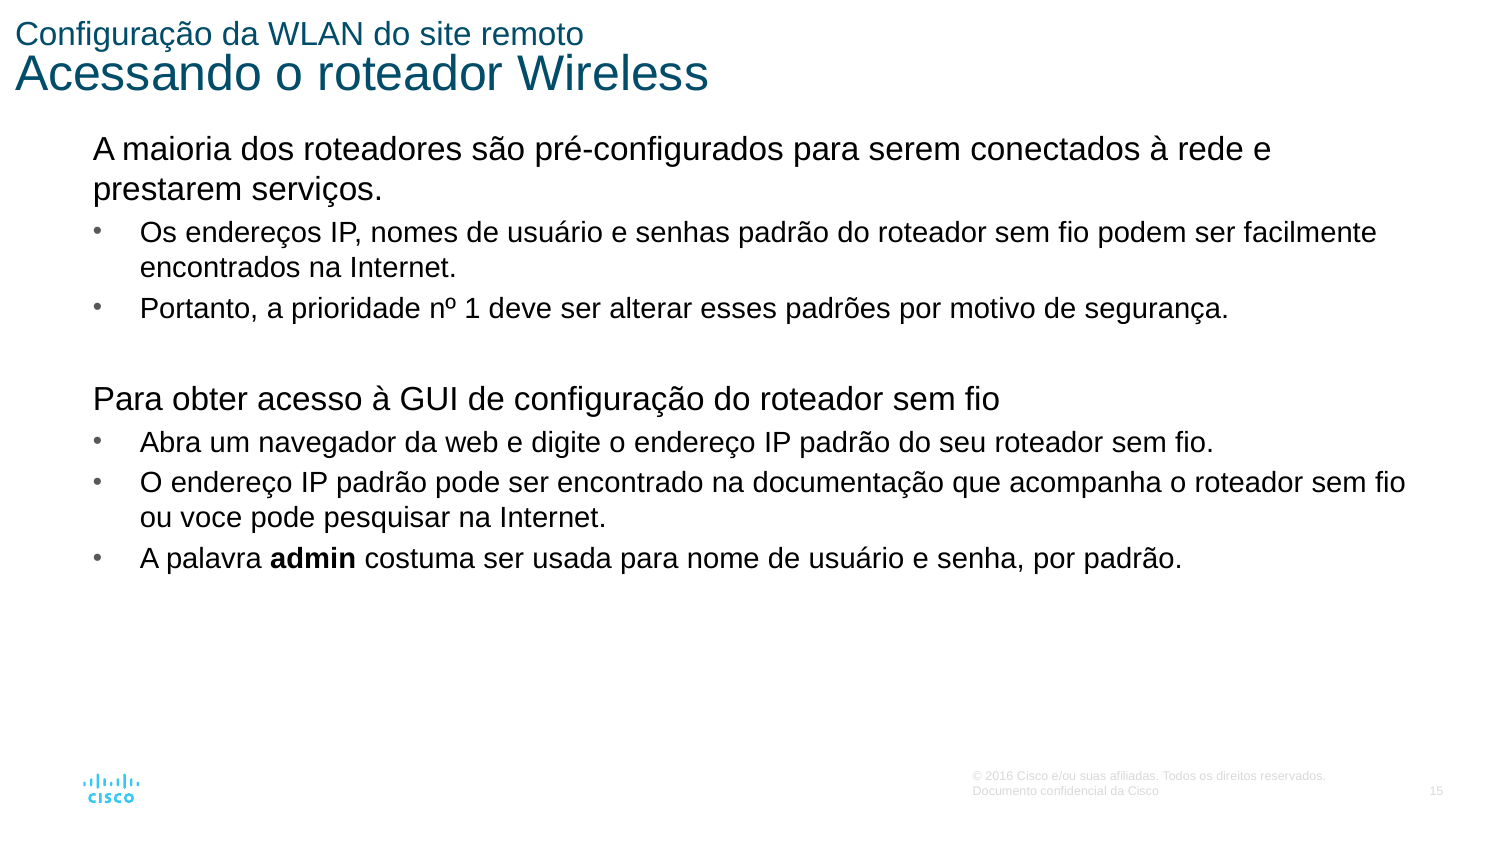

# Configuração da WLAN do site remoto Acessando o roteador Wireless
A maioria dos roteadores são pré-configurados para serem conectados à rede e prestarem serviços.
Os endereços IP, nomes de usuário e senhas padrão do roteador sem fio podem ser facilmente encontrados na Internet.
Portanto, a prioridade nº 1 deve ser alterar esses padrões por motivo de segurança.

Para obter acesso à GUI de configuração do roteador sem fio
Abra um navegador da web e digite o endereço IP padrão do seu roteador sem fio.
O endereço IP padrão pode ser encontrado na documentação que acompanha o roteador sem fio ou voce pode pesquisar na Internet.
A palavra admin costuma ser usada para nome de usuário e senha, por padrão.